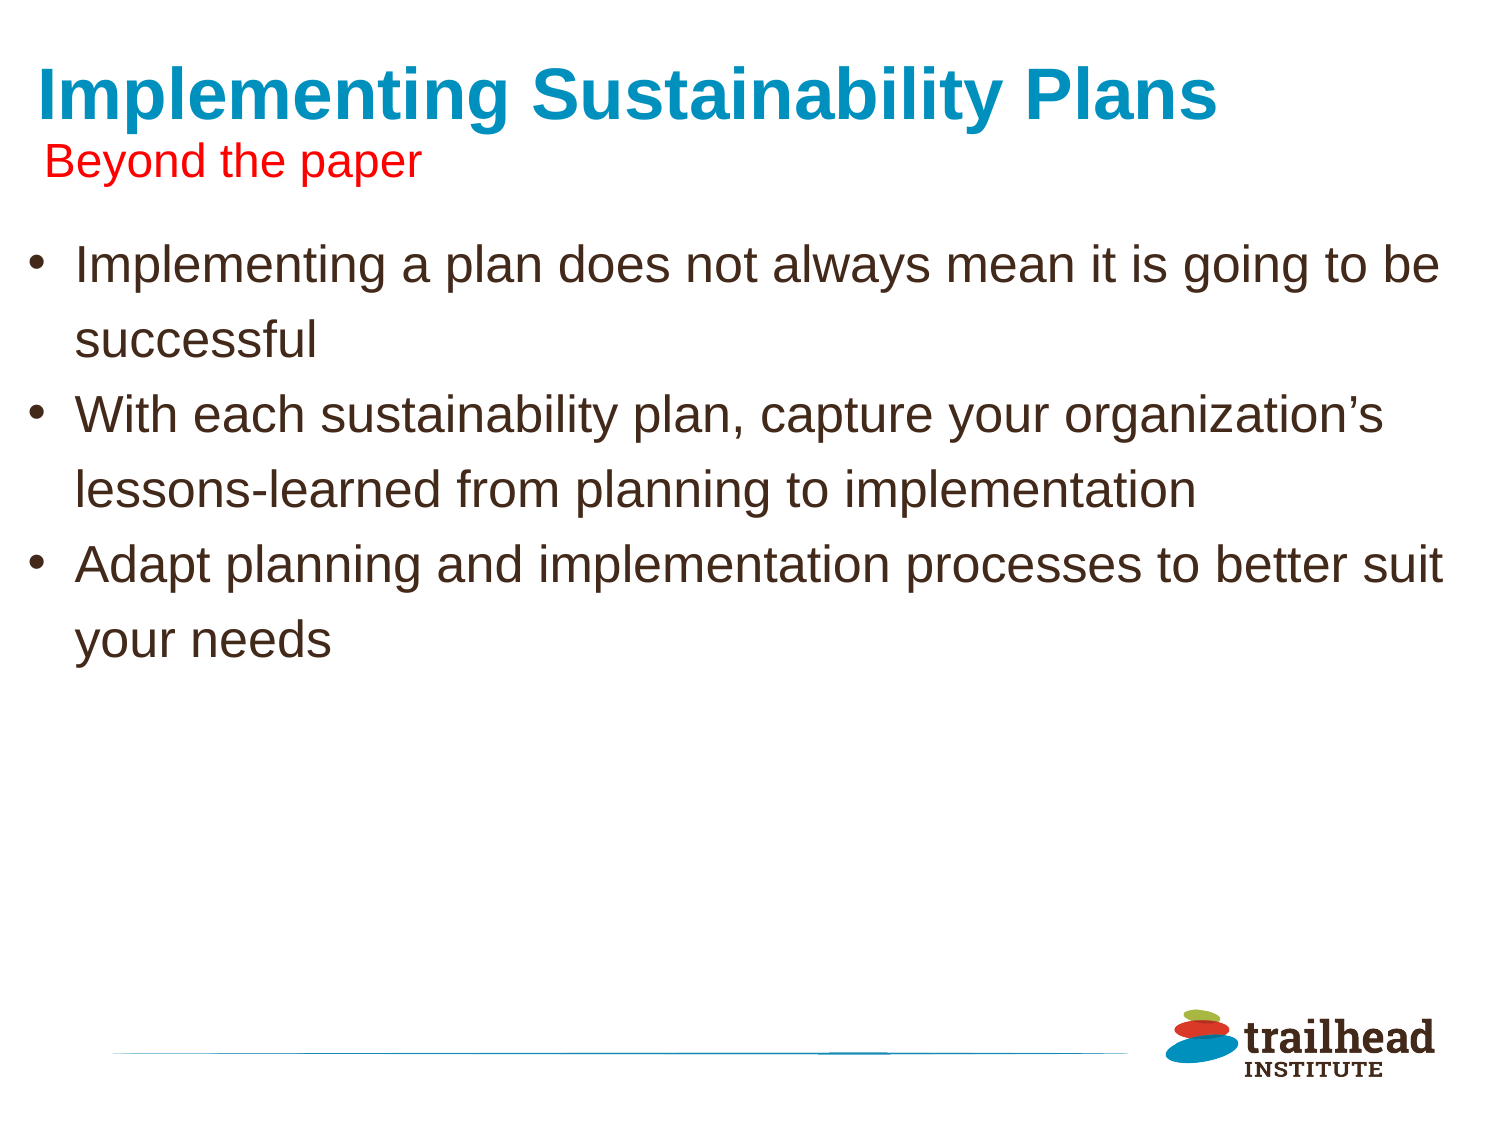

# Implementing Sustainability Plans
Beyond the paper
Implementing a plan does not always mean it is going to be successful
With each sustainability plan, capture your organization’s lessons-learned from planning to implementation
Adapt planning and implementation processes to better suit your needs